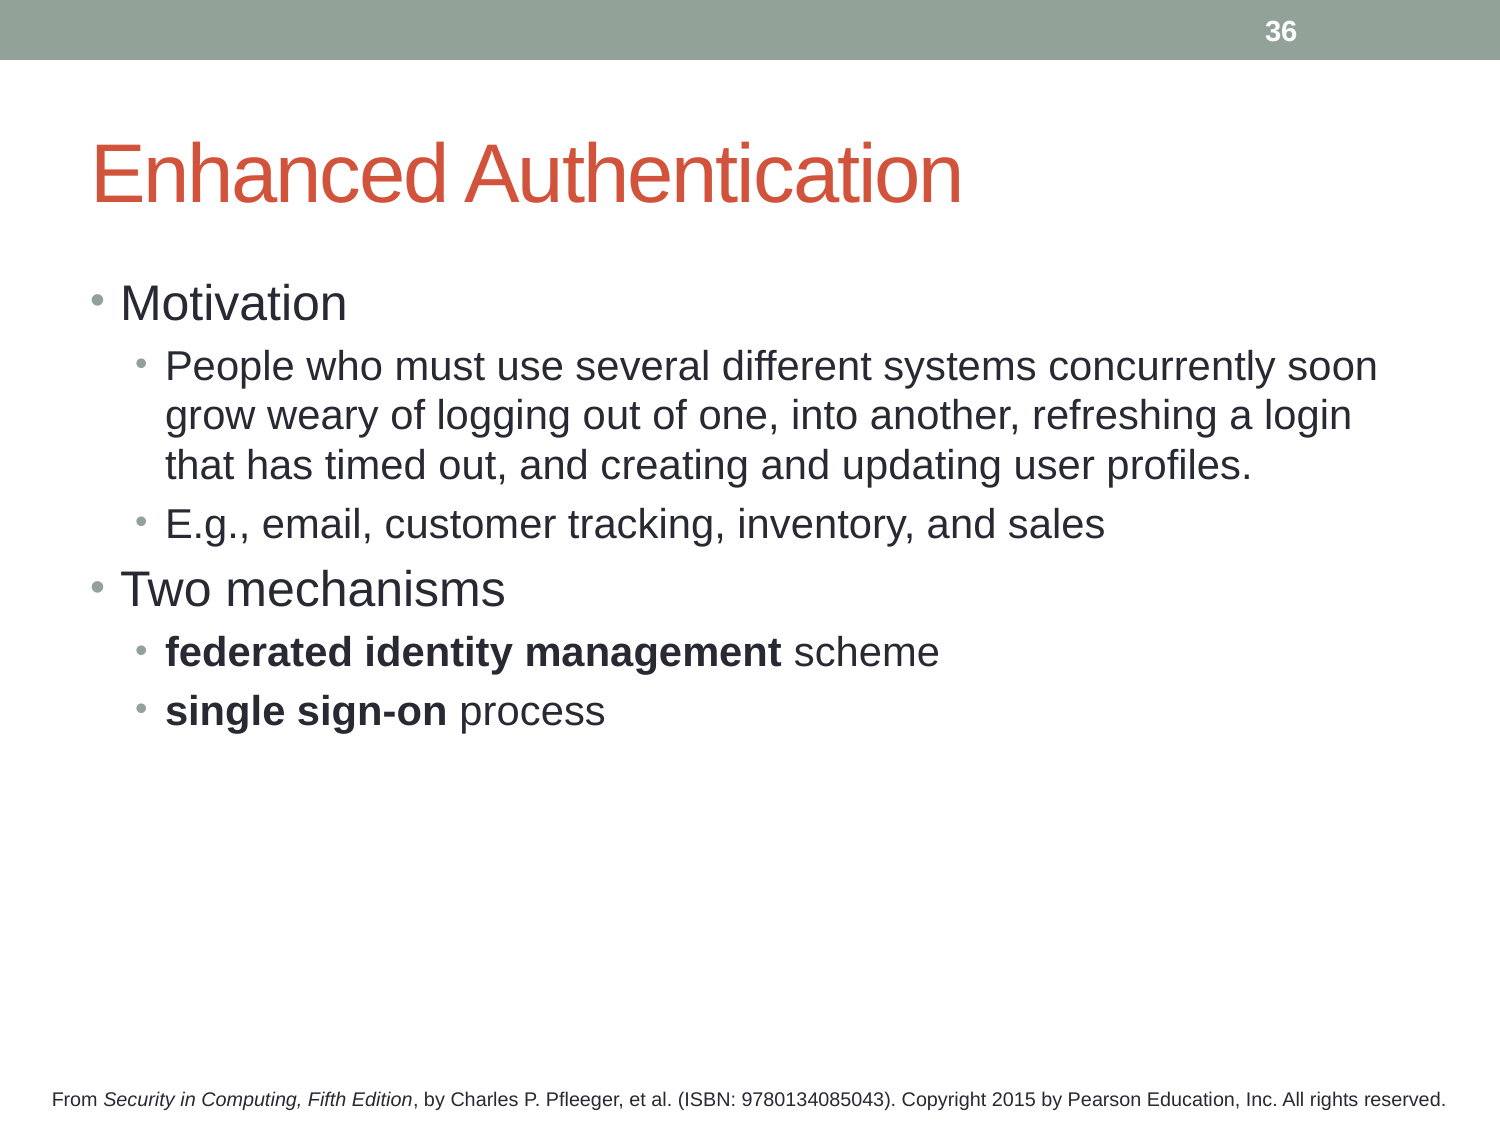

36
# Enhanced Authentication
Motivation
People who must use several different systems concurrently soon grow weary of logging out of one, into another, refreshing a login that has timed out, and creating and updating user profiles.
E.g., email, customer tracking, inventory, and sales
Two mechanisms
federated identity management scheme
single sign-on process
From Security in Computing, Fifth Edition, by Charles P. Pfleeger, et al. (ISBN: 9780134085043). Copyright 2015 by Pearson Education, Inc. All rights reserved.